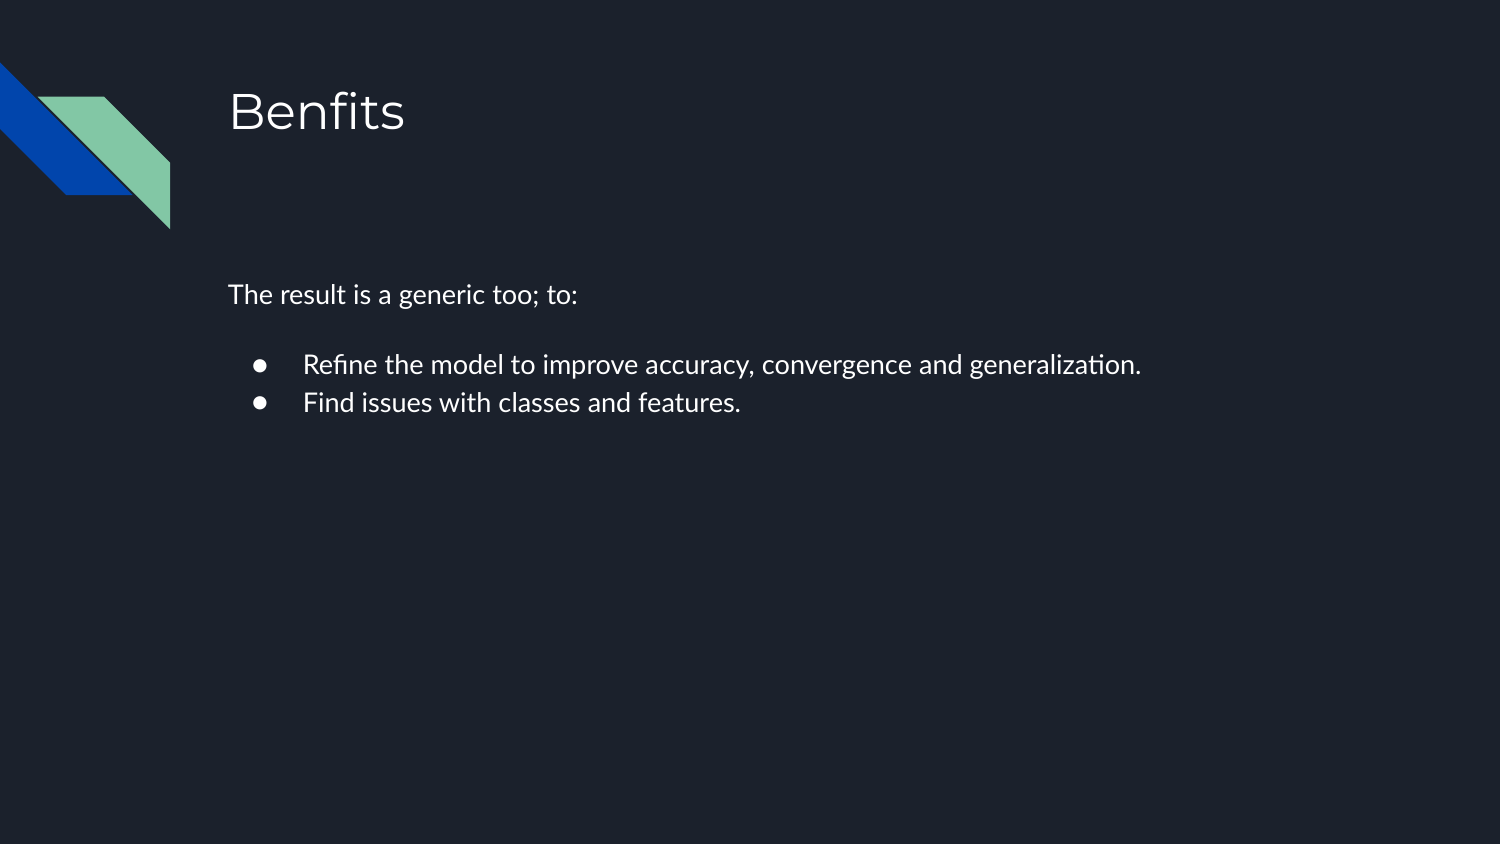

# Benfits
The result is a generic too; to:
Refine the model to improve accuracy, convergence and generalization.
Find issues with classes and features.